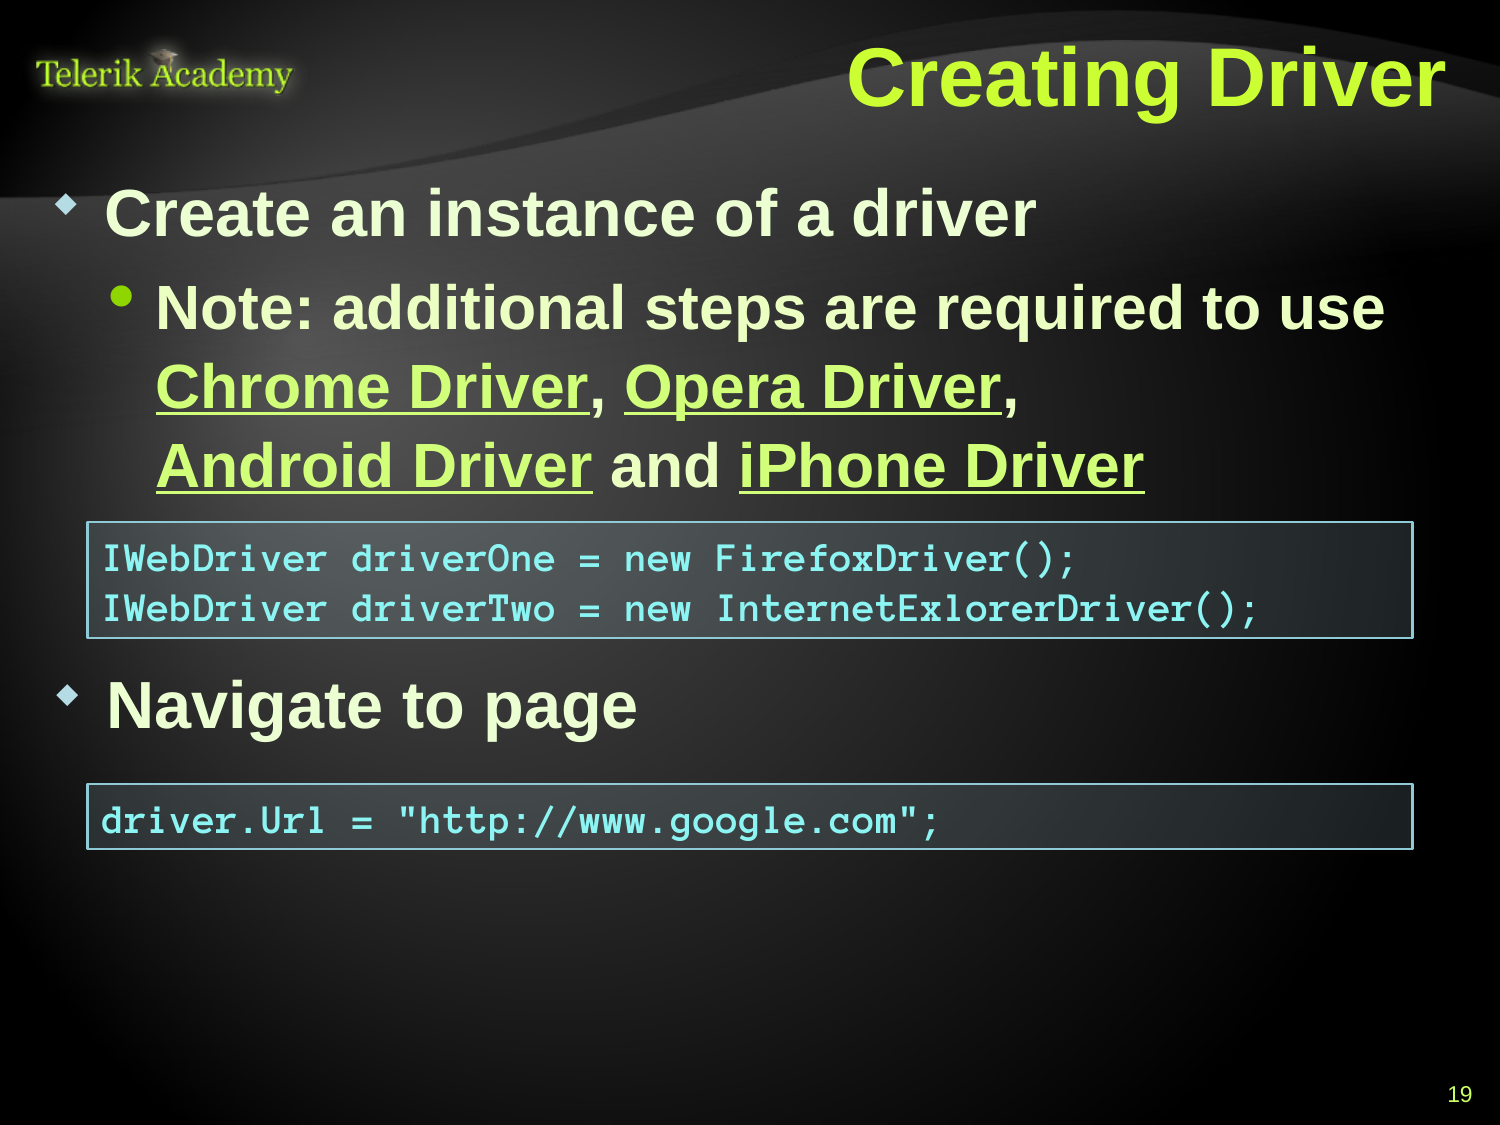

# Creating Driver
Create an instance of a driver
Note: additional steps are required to use Chrome Driver, Opera Driver, Android Driver and iPhone Driver
IWebDriver driverOne = new FirefoxDriver();
IWebDriver driverTwo = new InternetExlorerDriver();
Navigate to page
driver.Url = "http://www.google.com";
19